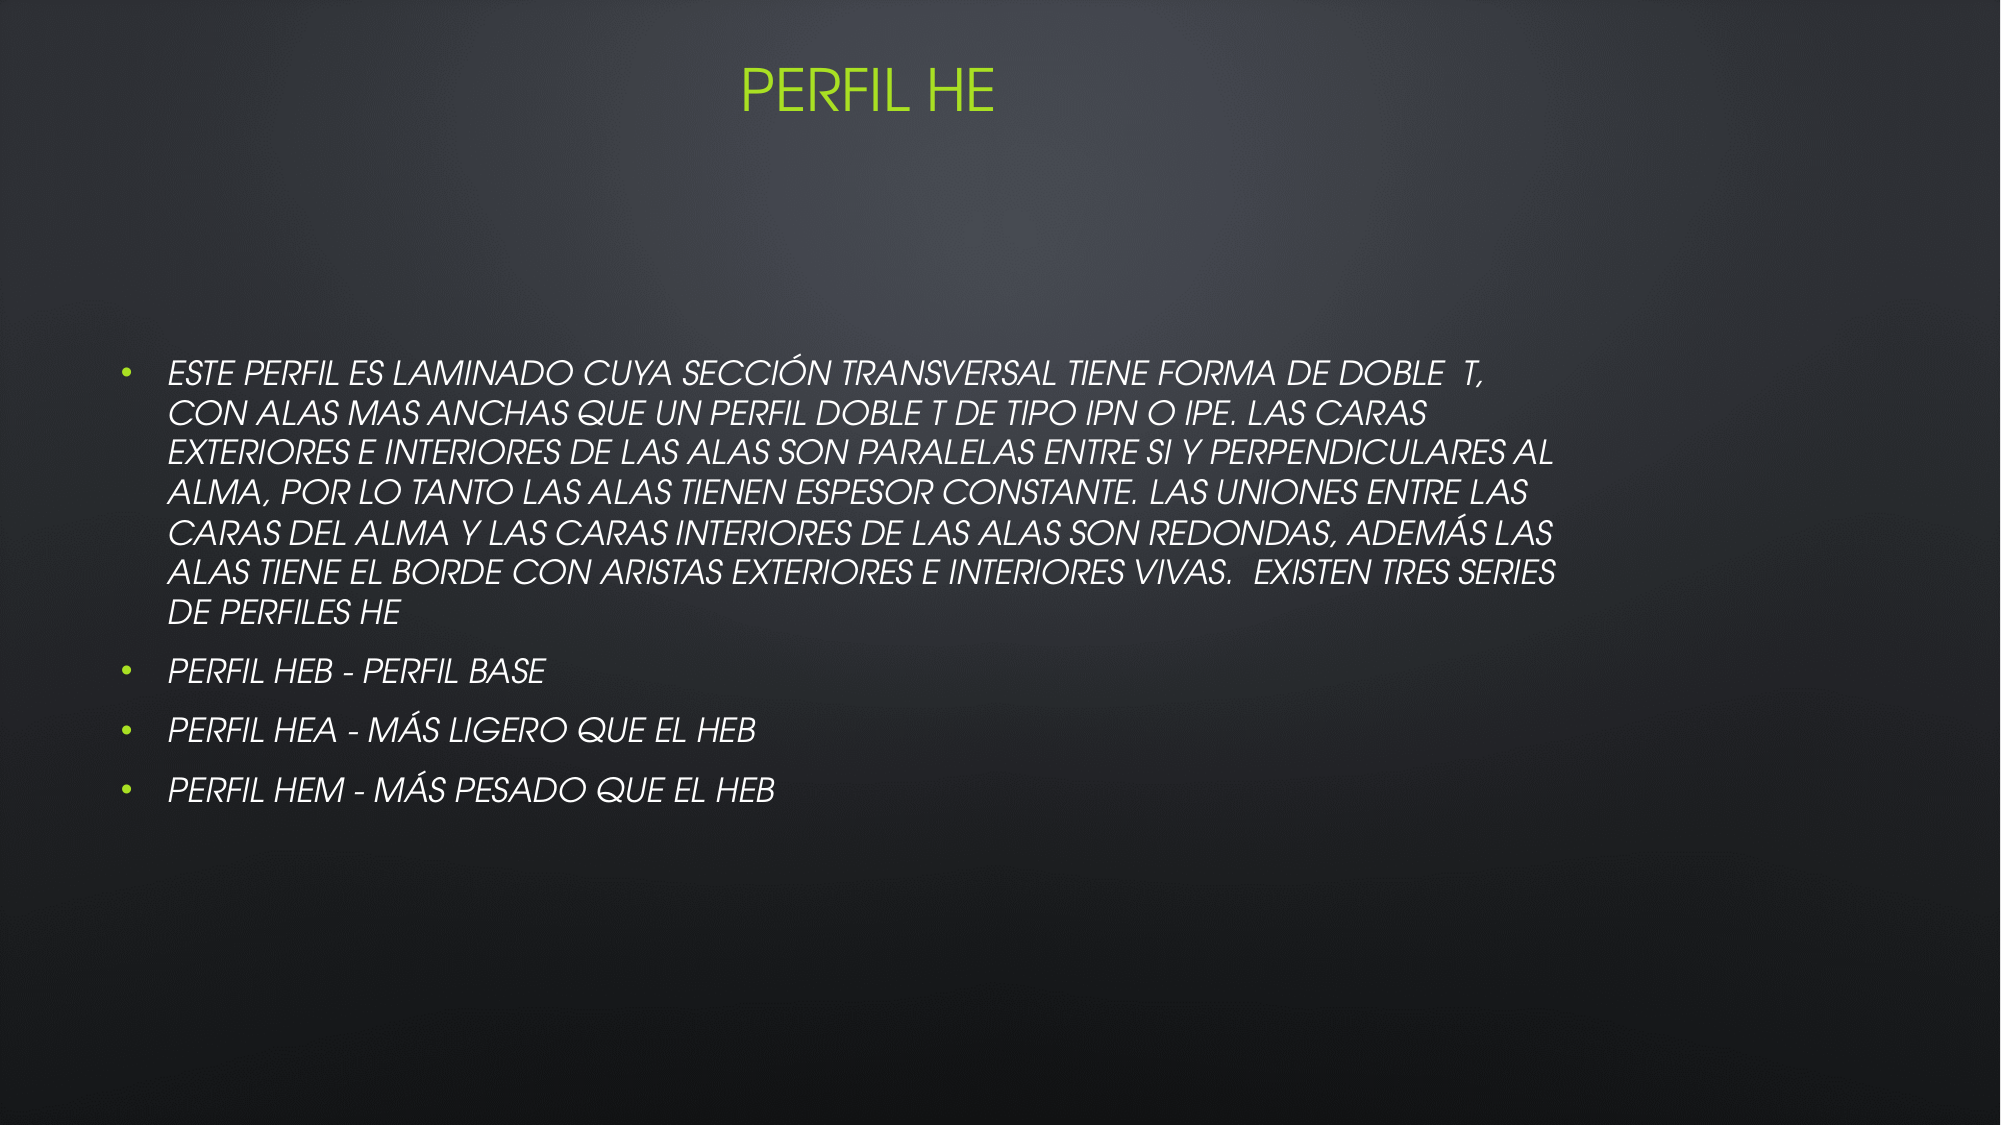

# PERFIL HE
Este perfil es laminado cuya sección transversal tiene forma de doble  T, con alas mas anchas que un perfil doble T de tipo IPN o IPE. Las caras exteriores e interiores de las alas son paralelas entre si y perpendiculares al alma, por lo tanto las alas tienen espesor constante. Las uniones entre las caras del alma y las caras interiores de las alas son redondas, además las alas tiene el borde con aristas exteriores e interiores vivas.  Existen tres series de perfiles HE
Perfil HEB - perfil base
Perfil HEA - más ligero que el HEB
Perfil HEM - más pesado que el HEB